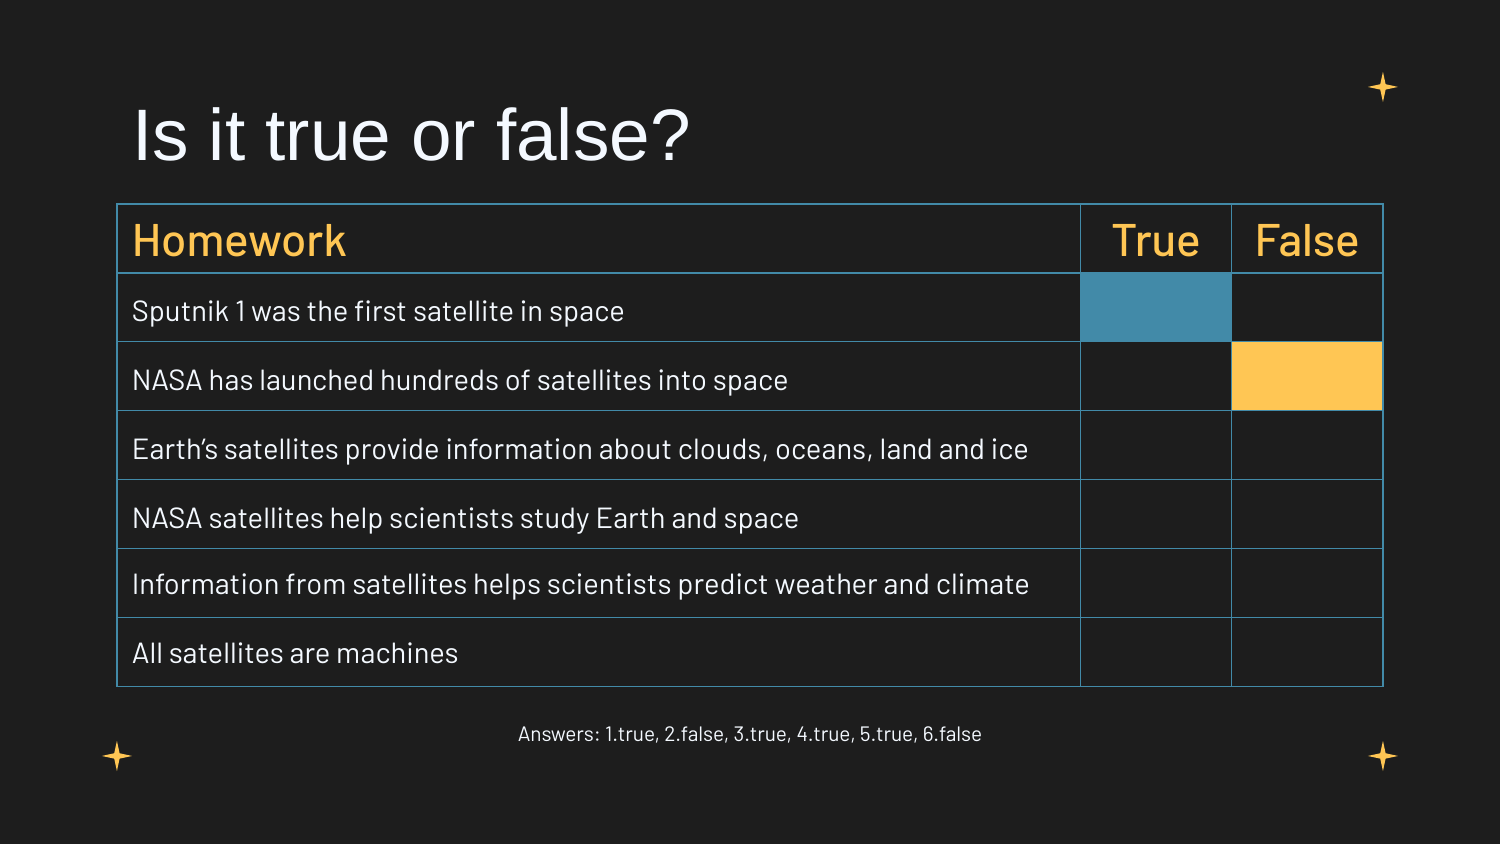

# Is it true or false?
| Homework | True | False |
| --- | --- | --- |
| Sputnik 1 was the first satellite in space |  |  |
| NASA has launched hundreds of satellites into space |  |  |
| Earth’s satellites provide information about clouds, oceans, land and ice |  |  |
| NASA satellites help scientists study Earth and space |  |  |
| Information from satellites helps scientists predict weather and climate |  |  |
| All satellites are machines |  |  |
Answers: 1.true, 2.false, 3.true, 4.true, 5.true, 6.false